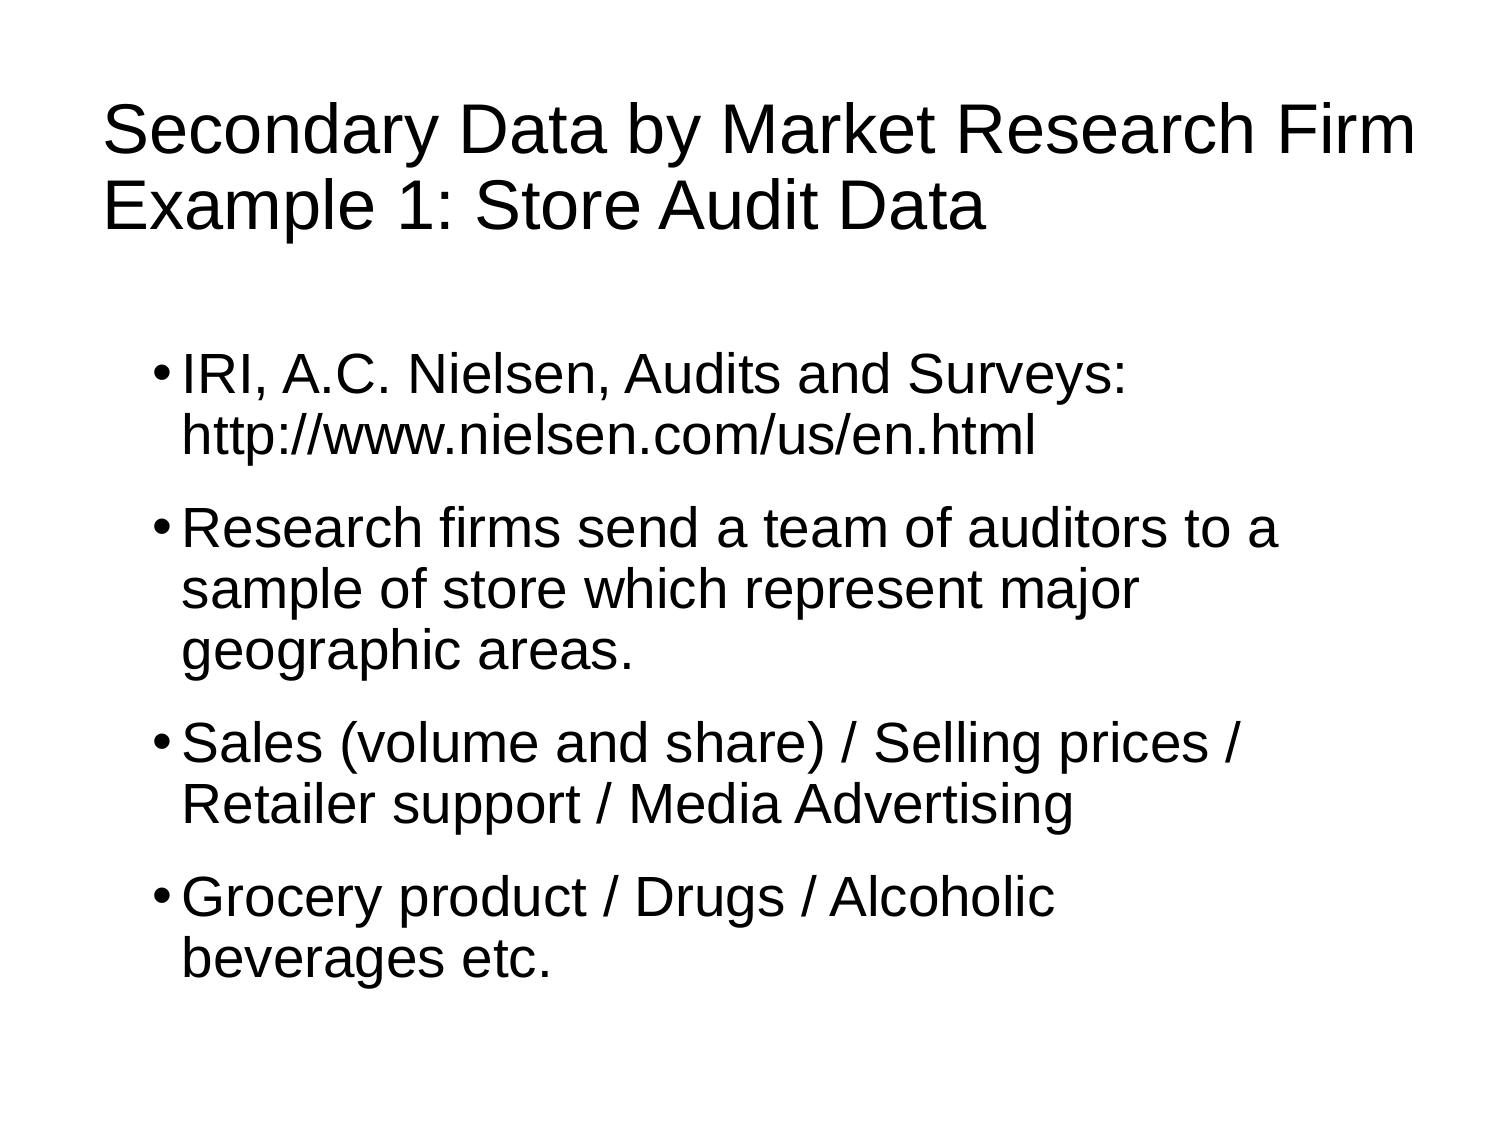

# Secondary Data by Market Research Firm Example 1: Store Audit Data
IRI, A.C. Nielsen, Audits and Surveys: http://www.nielsen.com/us/en.html
Research firms send a team of auditors to a sample of store which represent major geographic areas.
Sales (volume and share) / Selling prices / Retailer support / Media Advertising
Grocery product / Drugs / Alcoholic beverages etc.